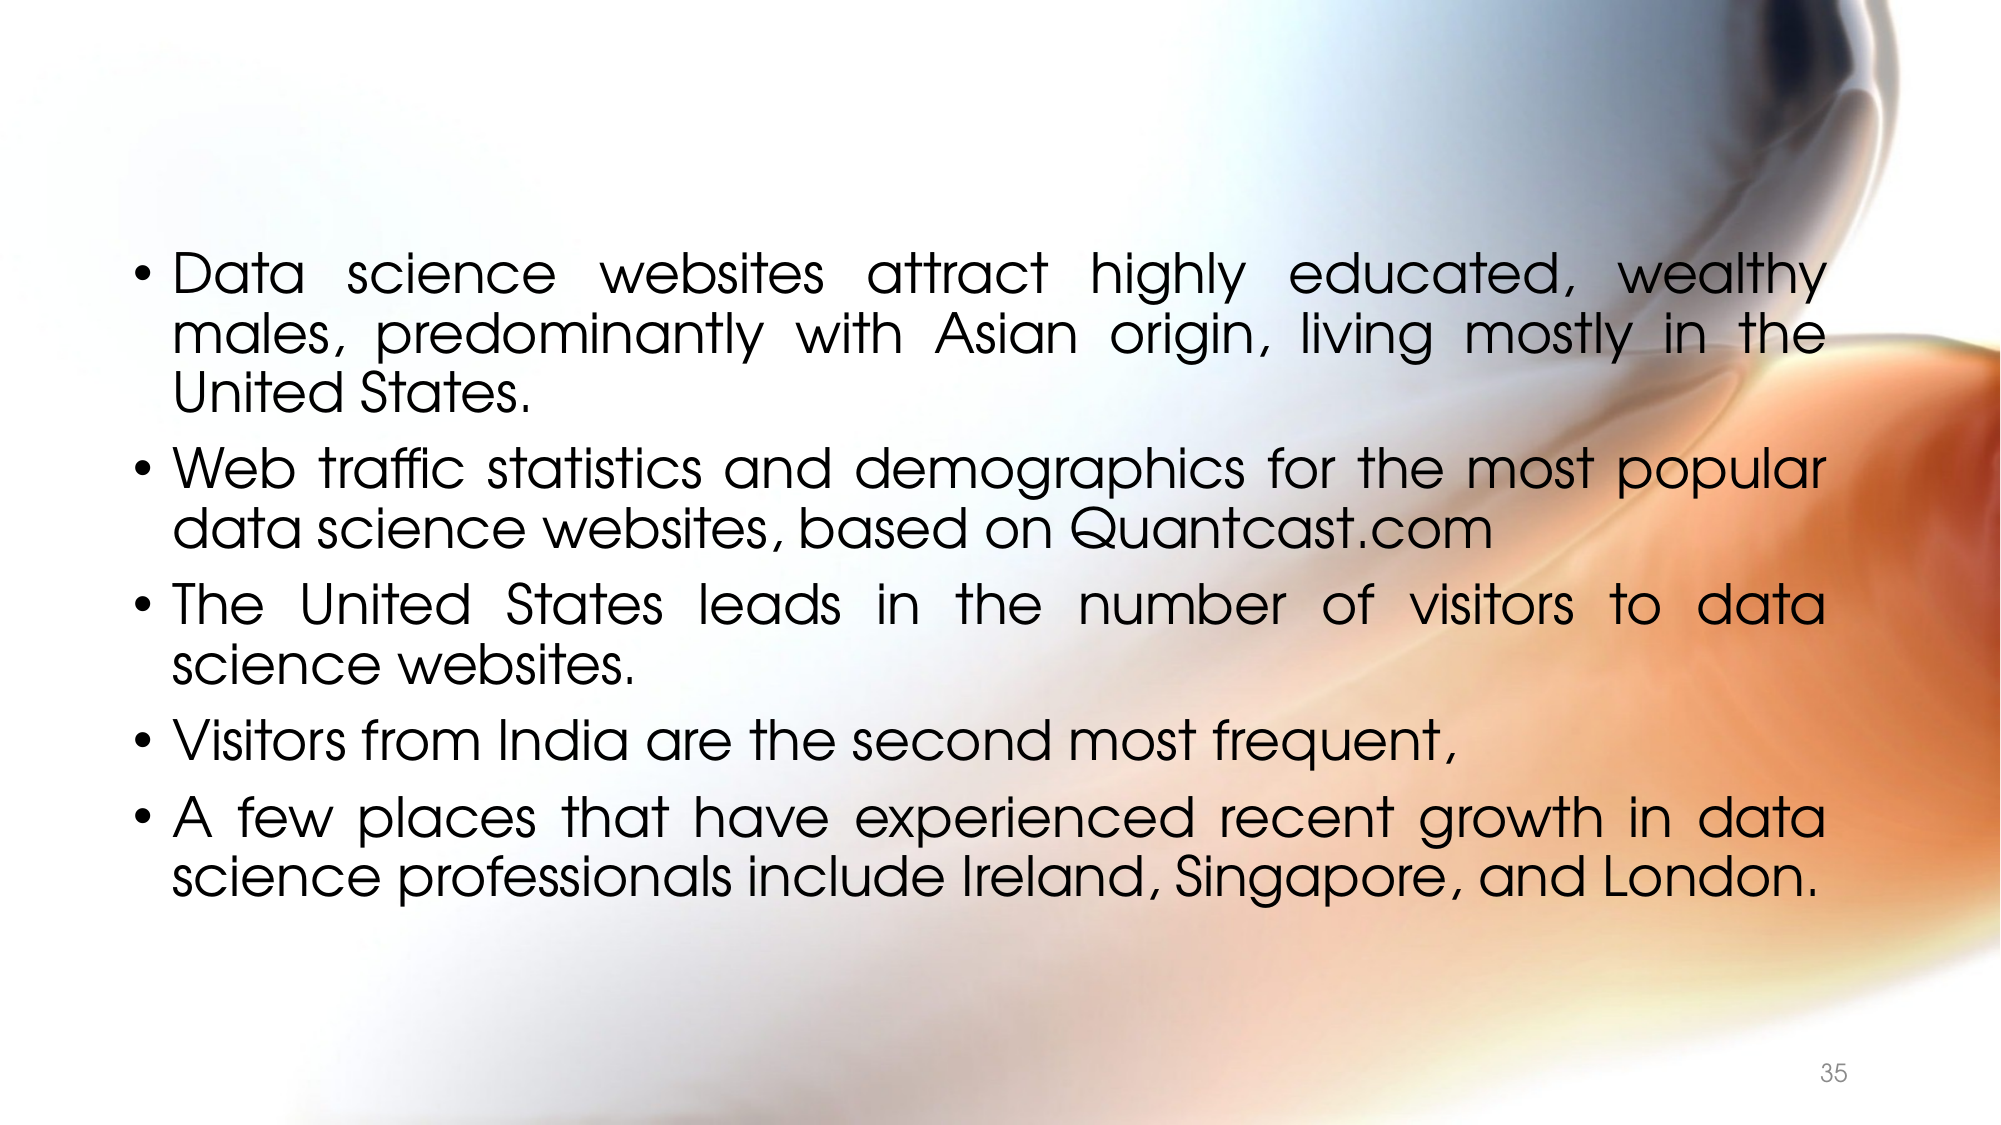

Data science websites attract highly educated, wealthy males, predominantly with Asian origin, living mostly in the United States.
Web traffic statistics and demographics for the most popular data science websites, based on Quantcast.com
The United States leads in the number of visitors to data science websites.
Visitors from India are the second most frequent,
A few places that have experienced recent growth in data science professionals include Ireland, Singapore, and London.
35